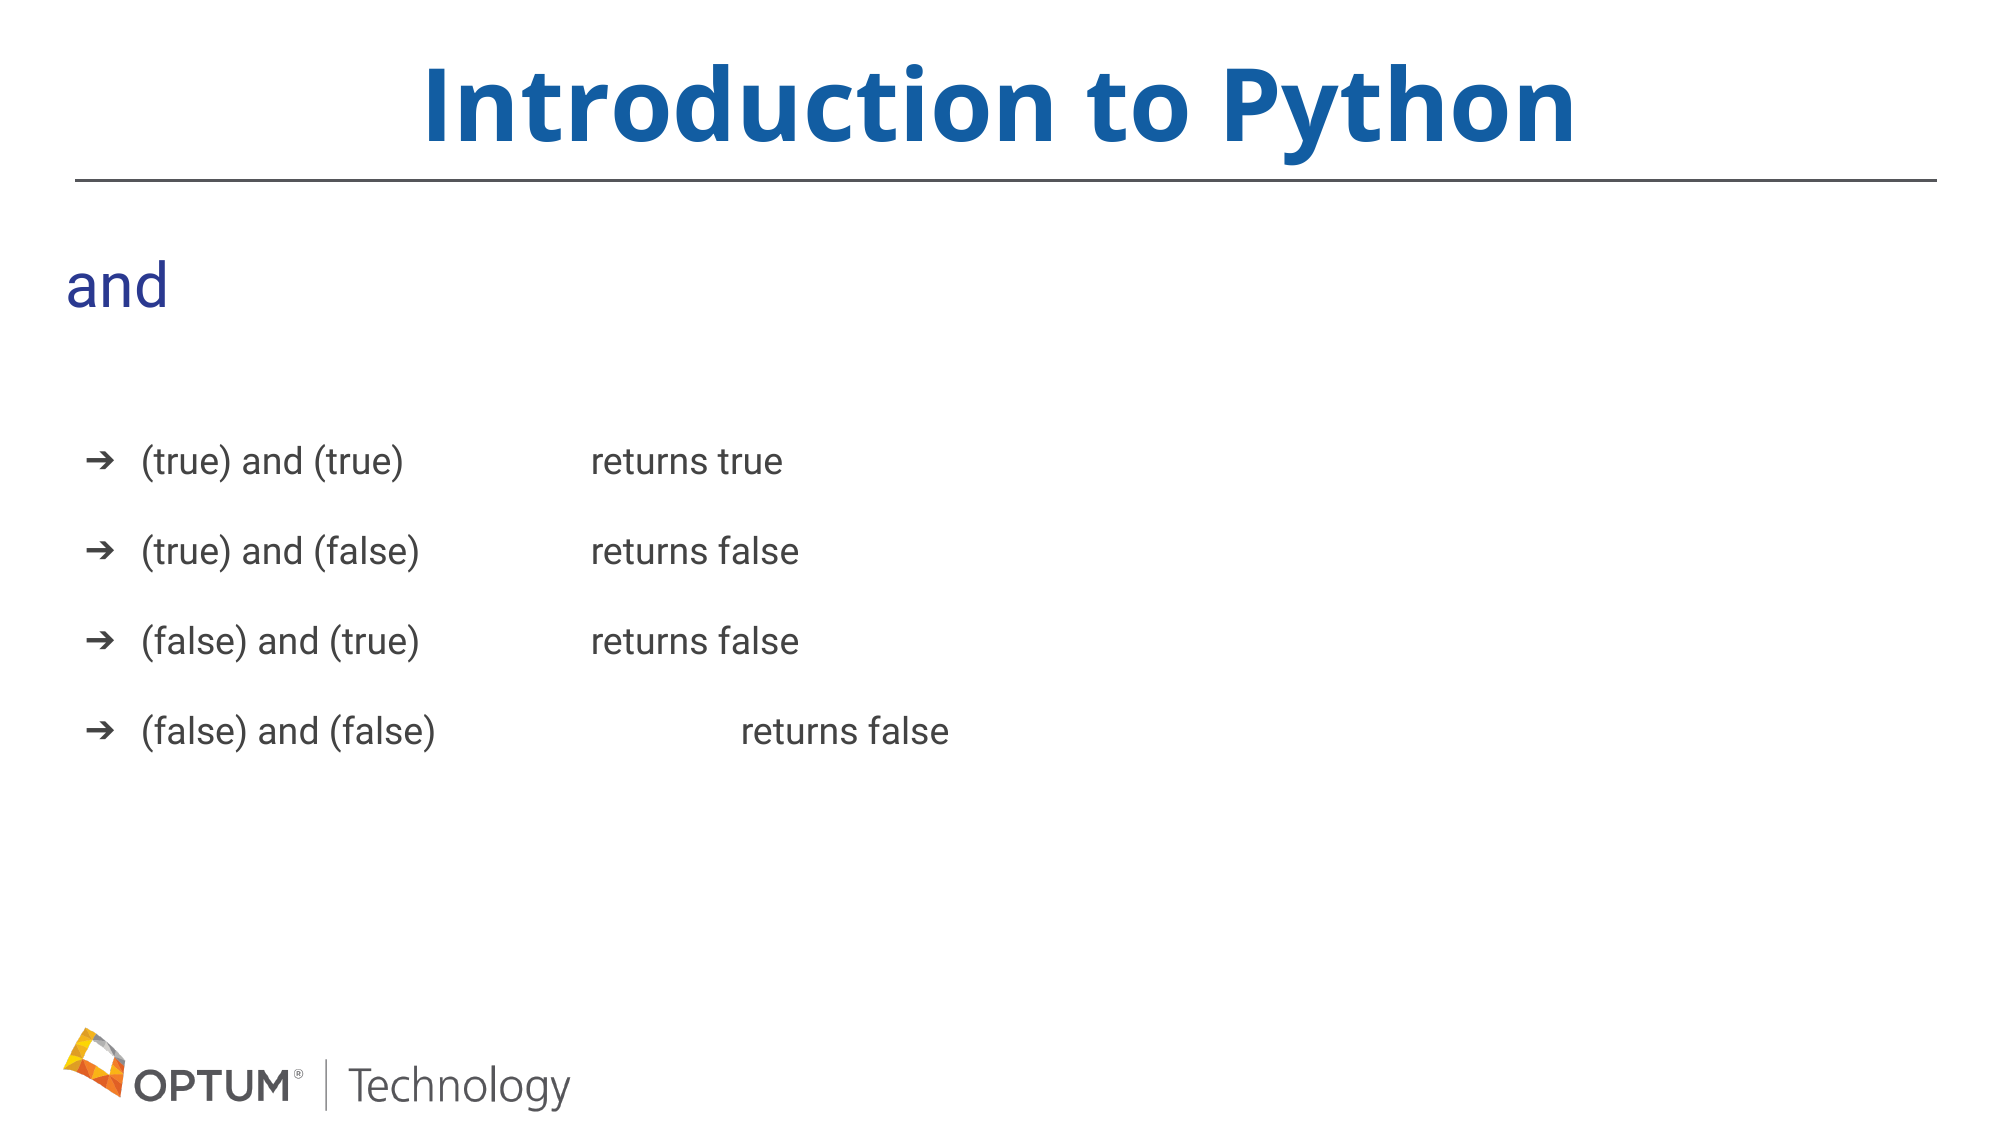

Introduction to Python
and
(true) and (true) 		returns true
(true) and (false) 		returns false
(false) and (true) 		returns false
(false) and (false) 		returns false